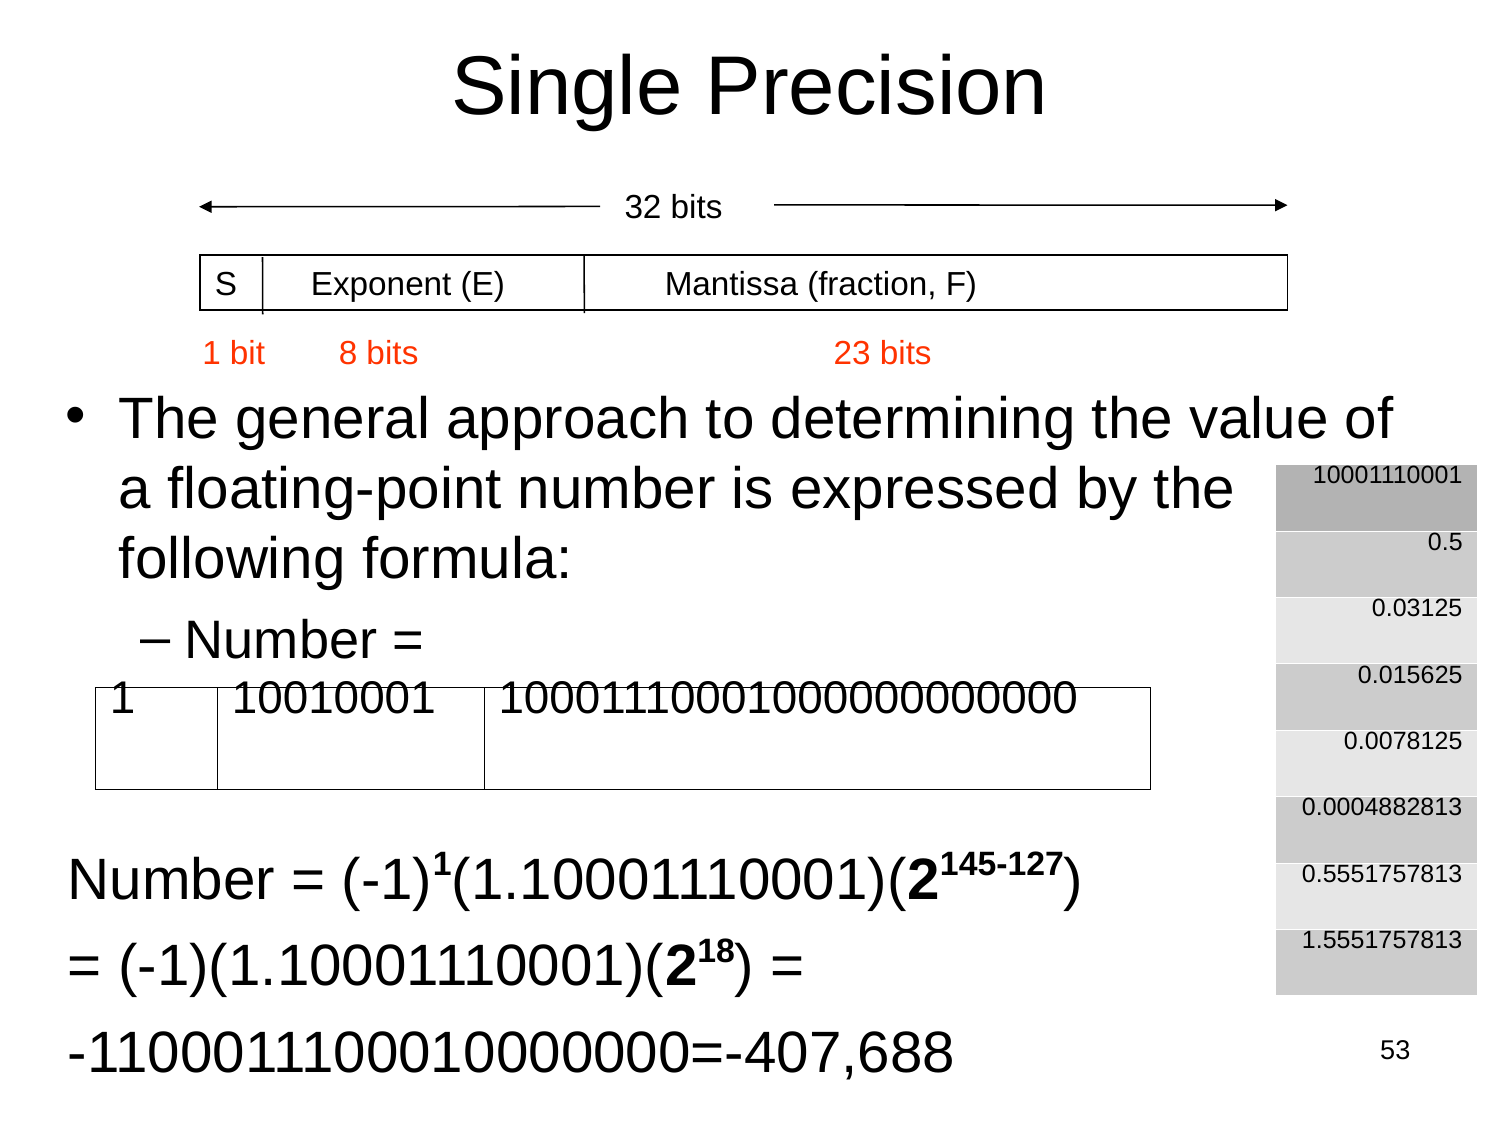

Single Precision
32 bits

S        Exponent (E)		Mantissa (fraction, F)

1 bit        8 bits                                             23 bits
The general approach to determining the value of a floating-point number is expressed by the following formula:
Number =

Number = (-1)1(1.10001110001)(2145-127)
= (-1)(1.10001110001)(218) =
-1100011100010000000=-407,688
| 10001110001 |
| --- |
| 0.5 |
| 0.03125 |
| 0.015625 |
| 0.0078125 |
| 0.0004882813 |
| 0.5551757813 |
| 1.5551757813 |
| 1 | 10010001 | 10001110001000000000000 |
| --- | --- | --- |
53